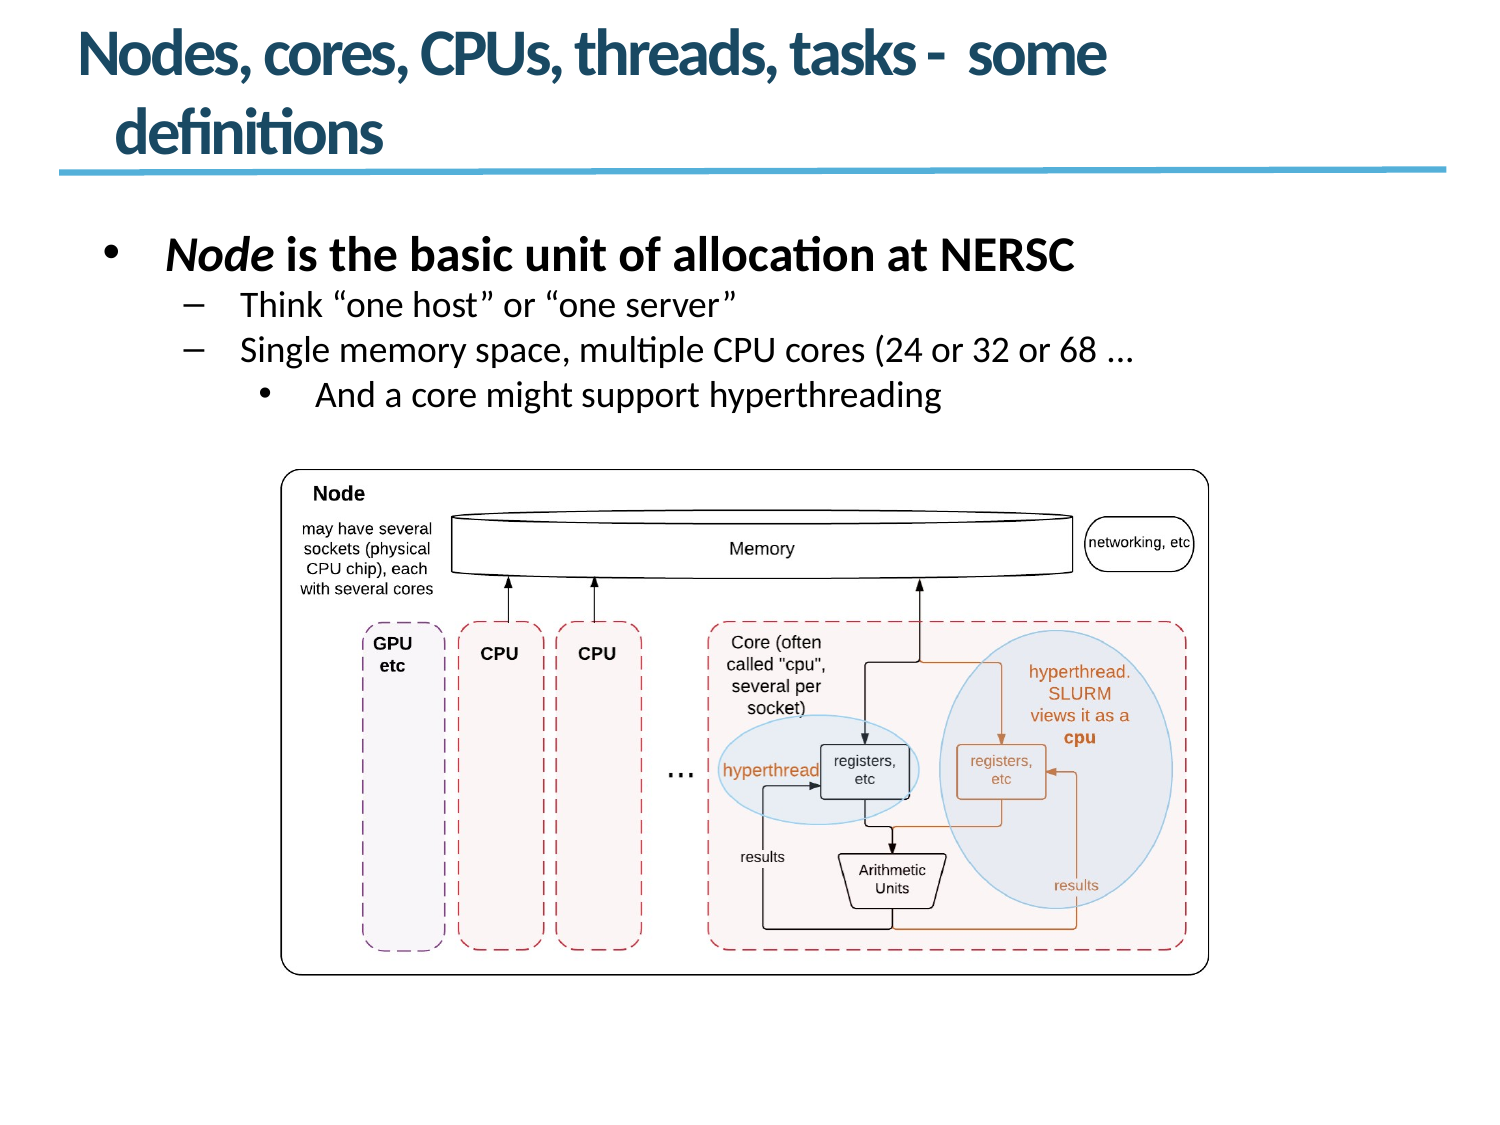

# Nodes, cores, CPUs, threads, tasks -  some definitions

Node is the basic unit of allocation at NERSC
Think “one host” or “one server”
Single memory space, multiple CPU cores (24 or 32 or 68 ...
And a core might support hyperthreading